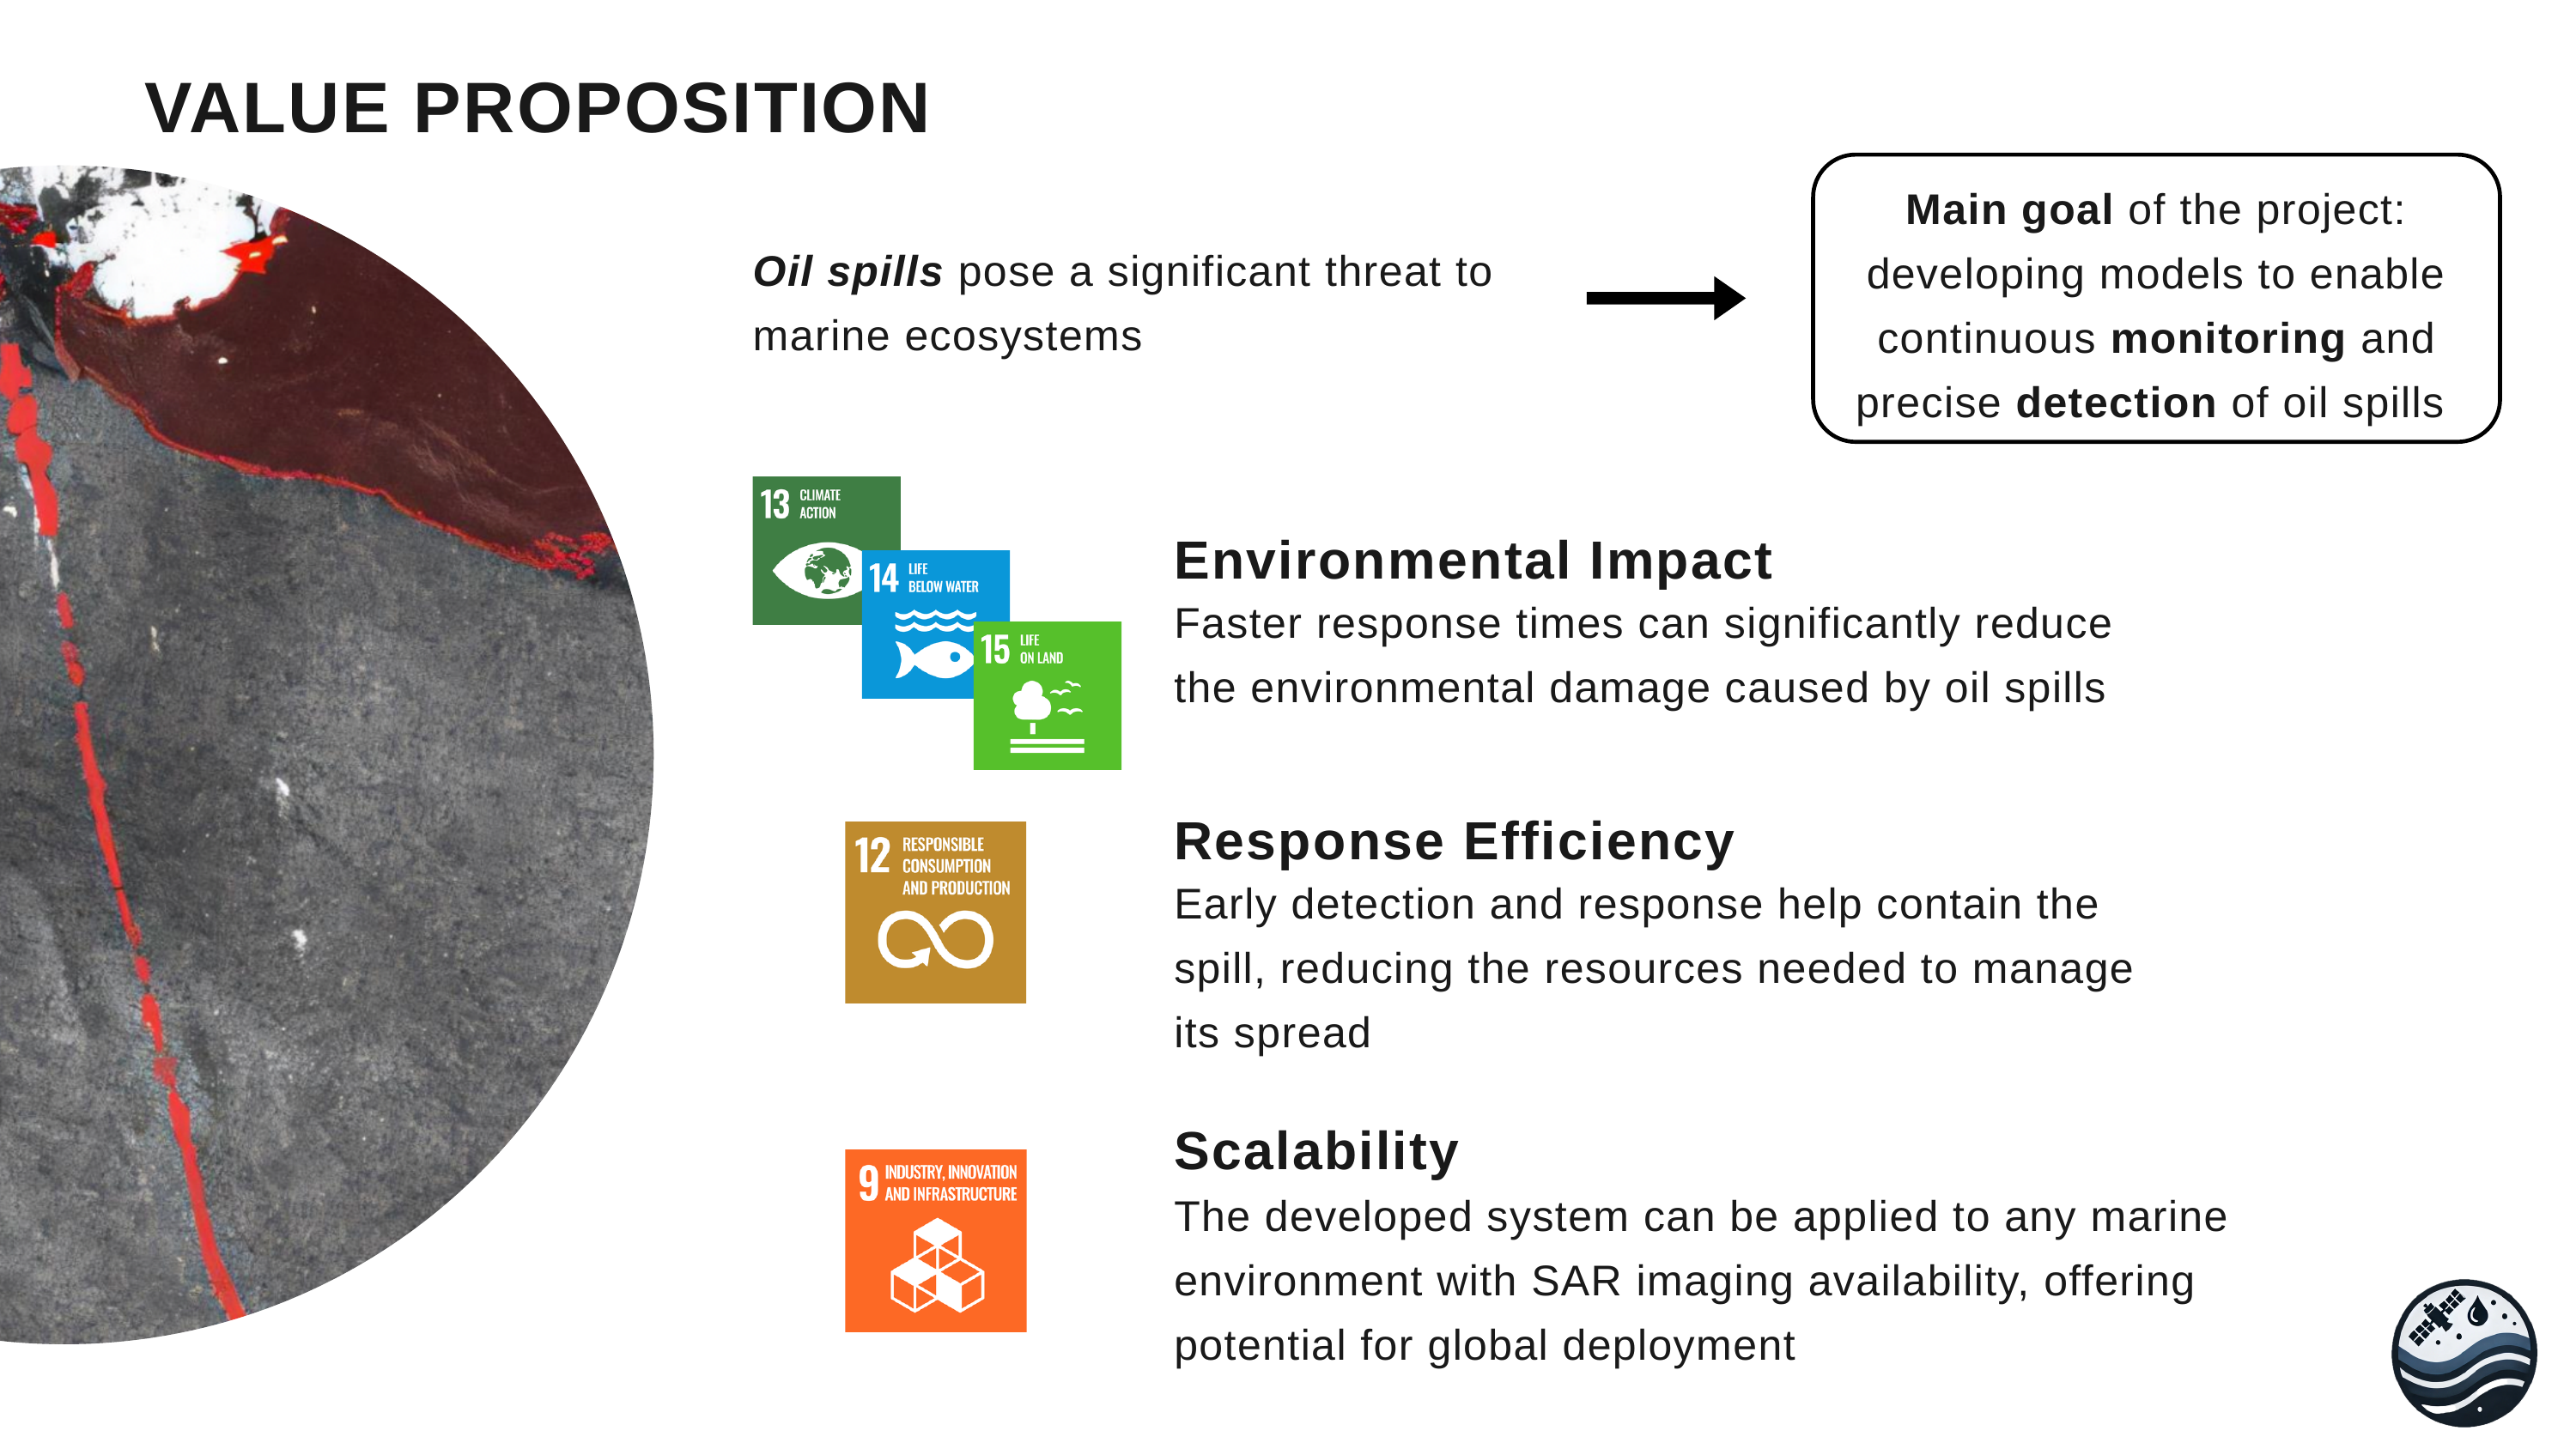

VALUE PROPOSITION

Main goal of the project: developing models to enable continuous monitoring and precise detection of oil spills
Oil spills pose a significant threat to marine ecosystems

Environmental Impact

Faster response times can significantly reduce the environmental damage caused by oil spills

Response Efficiency

Early detection and response help contain the spill, reducing the resources needed to manage its spread
Scalability

The developed system can be applied to any marine environment with SAR imaging availability, offering potential for global deployment